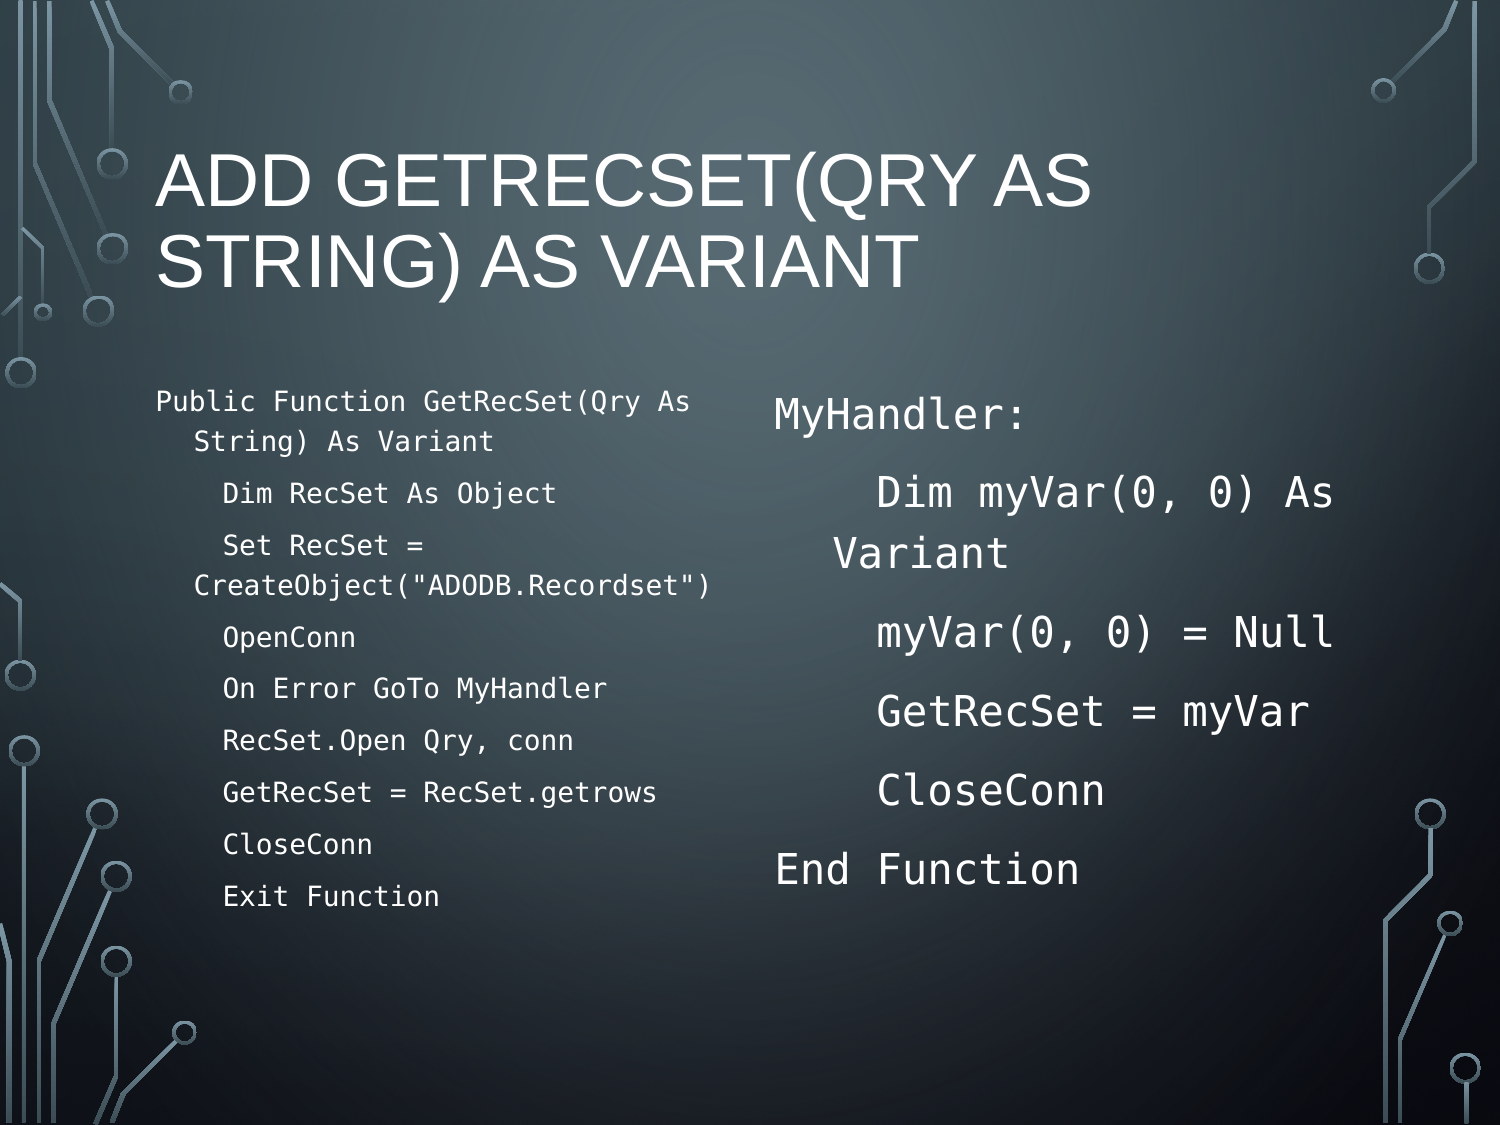

# Add GetRecset(qry as string) as variant
Public Function GetRecSet(Qry As String) As Variant
    Dim RecSet As Object
    Set RecSet = CreateObject("ADODB.Recordset")
    OpenConn
    On Error GoTo MyHandler
    RecSet.Open Qry, conn
    GetRecSet = RecSet.getrows
    CloseConn
    Exit Function

MyHandler:
    Dim myVar(0, 0) As Variant
    myVar(0, 0) = Null
    GetRecSet = myVar
    CloseConn
End Function